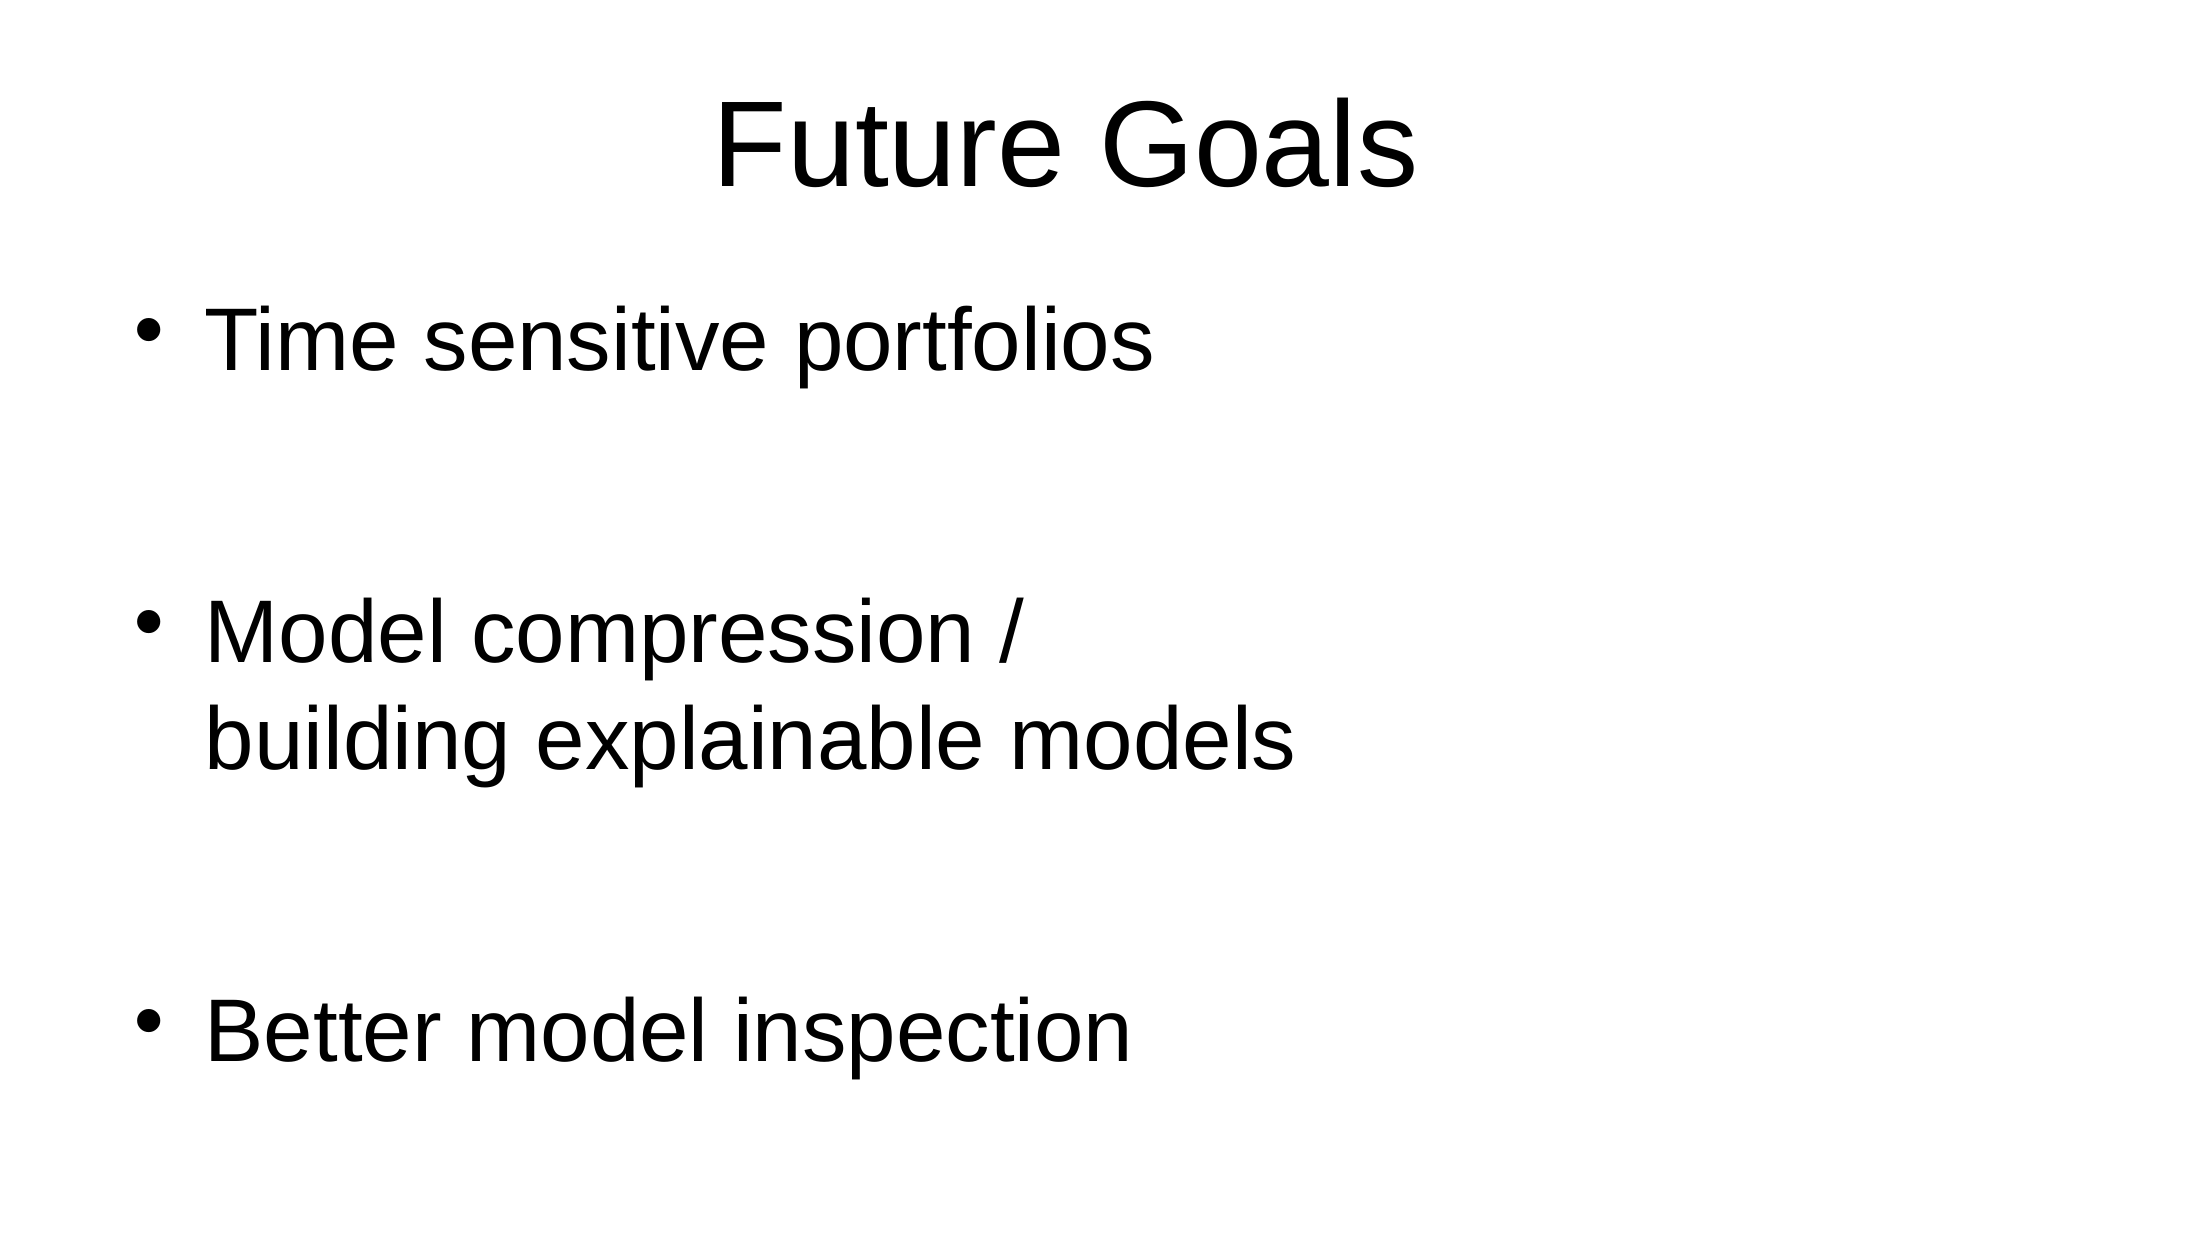

Future Goals
Time sensitive portfolios

Model compression /
building explainable models

Better model inspection